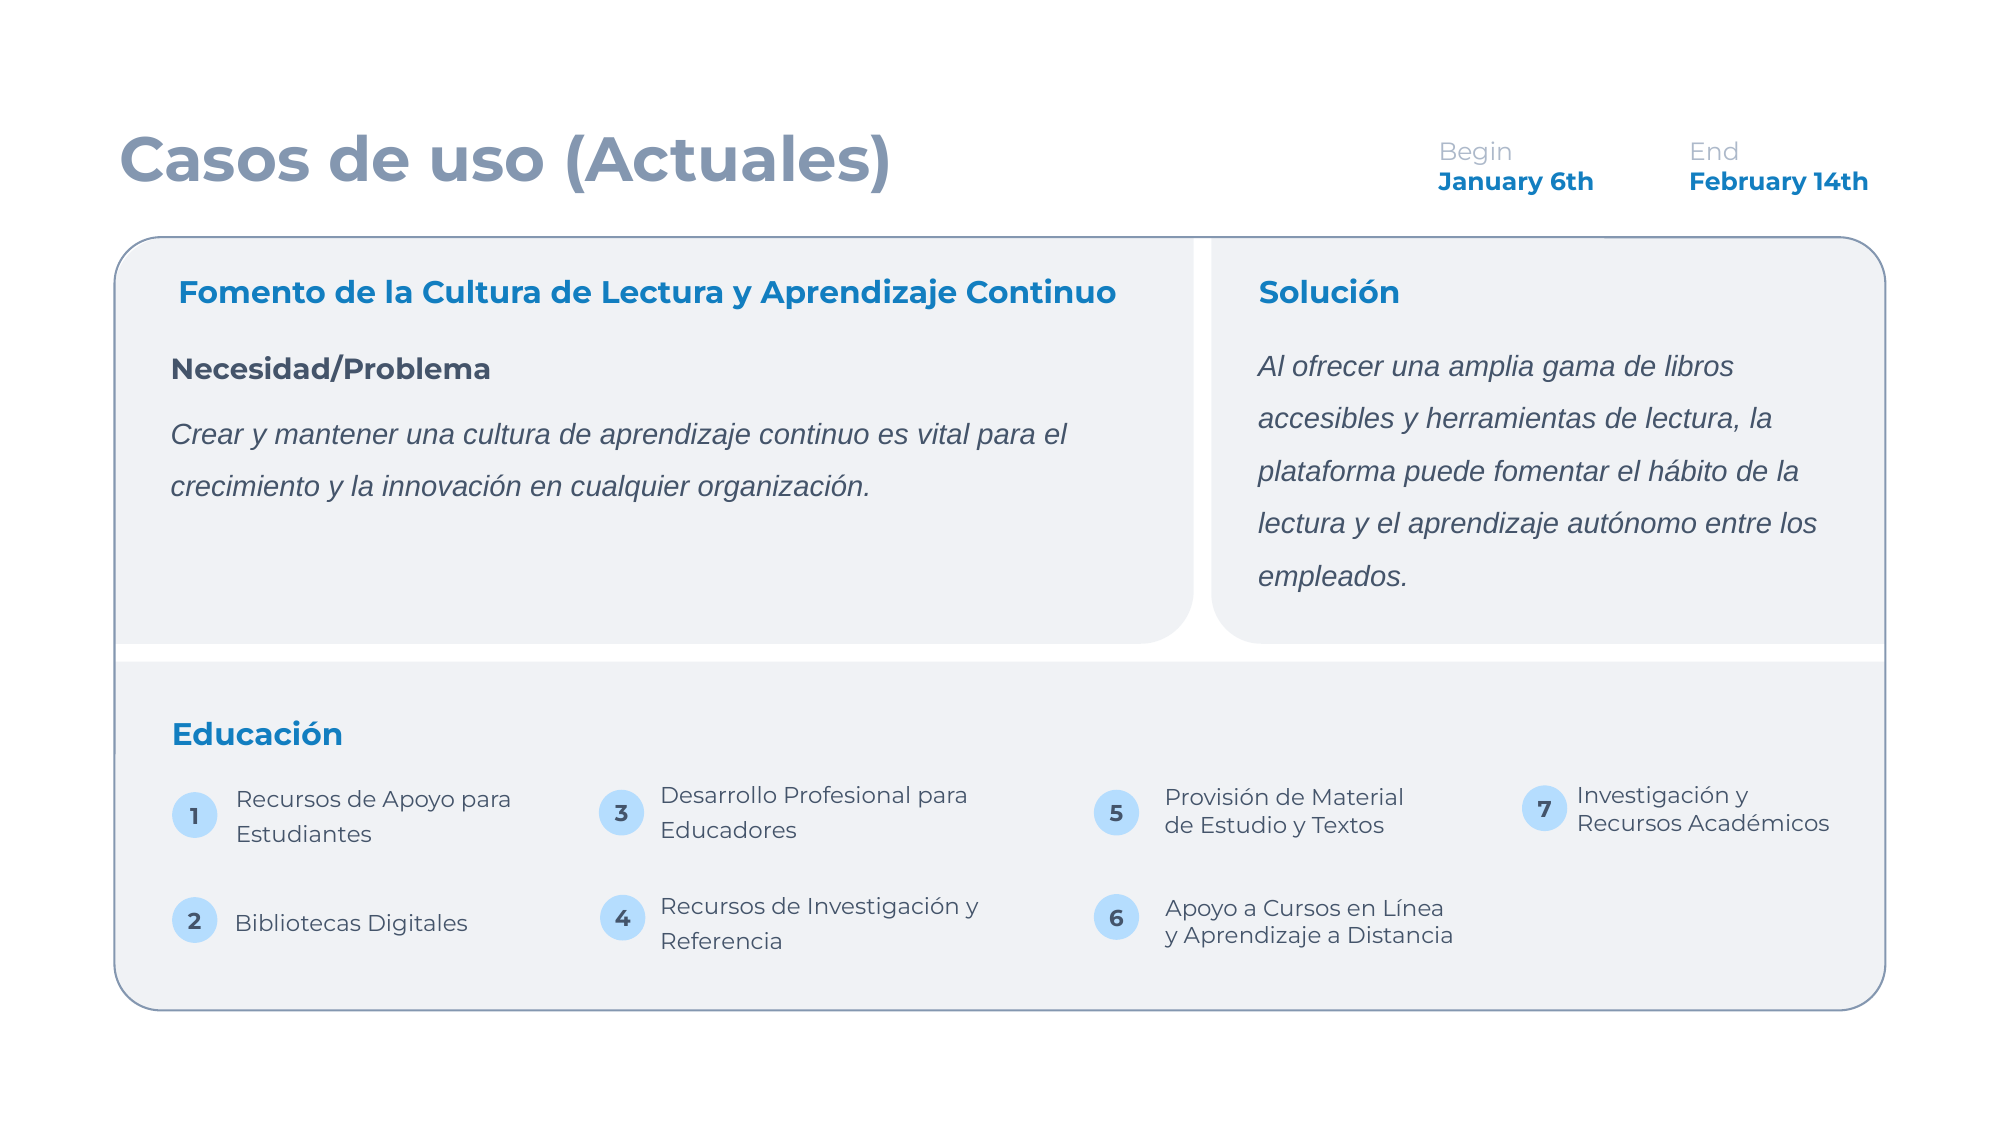

Casos de uso (Actuales)
Begin
January 6th
End
February 14th

Fomento de la Cultura de Lectura y Aprendizaje Continuo
Solución
Al ofrecer una amplia gama de libros accesibles y herramientas de lectura, la plataforma puede fomentar el hábito de la lectura y el aprendizaje autónomo entre los empleados.
Necesidad/Problema
Crear y mantener una cultura de aprendizaje continuo es vital para el crecimiento y la innovación en cualquier organización.

Educación
Desarrollo Profesional para Educadores
2
Recursos de Apoyo para Estudiantes
1
Investigación y Recursos Académicos
Provisión de Material de Estudio y Textos
7
3
5
Recursos de Investigación y Referencia
Apoyo a Cursos en Línea y Aprendizaje a Distancia
Bibliotecas Digitales
6
4